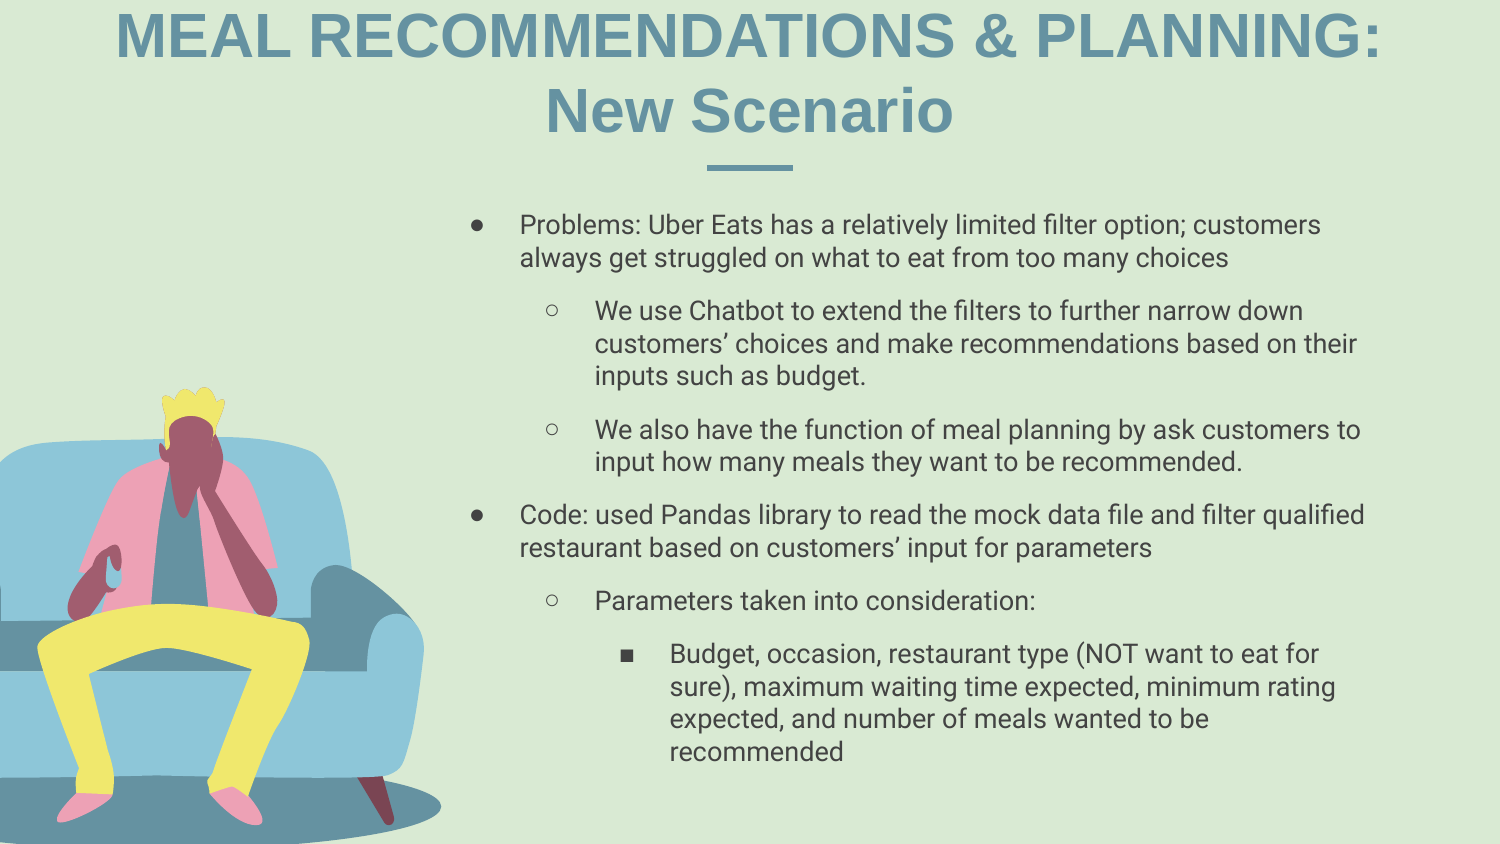

# MEAL RECOMMENDATIONS & PLANNING: New Scenario
Problems: Uber Eats has a relatively limited filter option; customers always get struggled on what to eat from too many choices
We use Chatbot to extend the filters to further narrow down customers’ choices and make recommendations based on their inputs such as budget.
We also have the function of meal planning by ask customers to input how many meals they want to be recommended.
Code: used Pandas library to read the mock data file and filter qualified restaurant based on customers’ input for parameters
Parameters taken into consideration:
Budget, occasion, restaurant type (NOT want to eat for sure), maximum waiting time expected, minimum rating expected, and number of meals wanted to be recommended